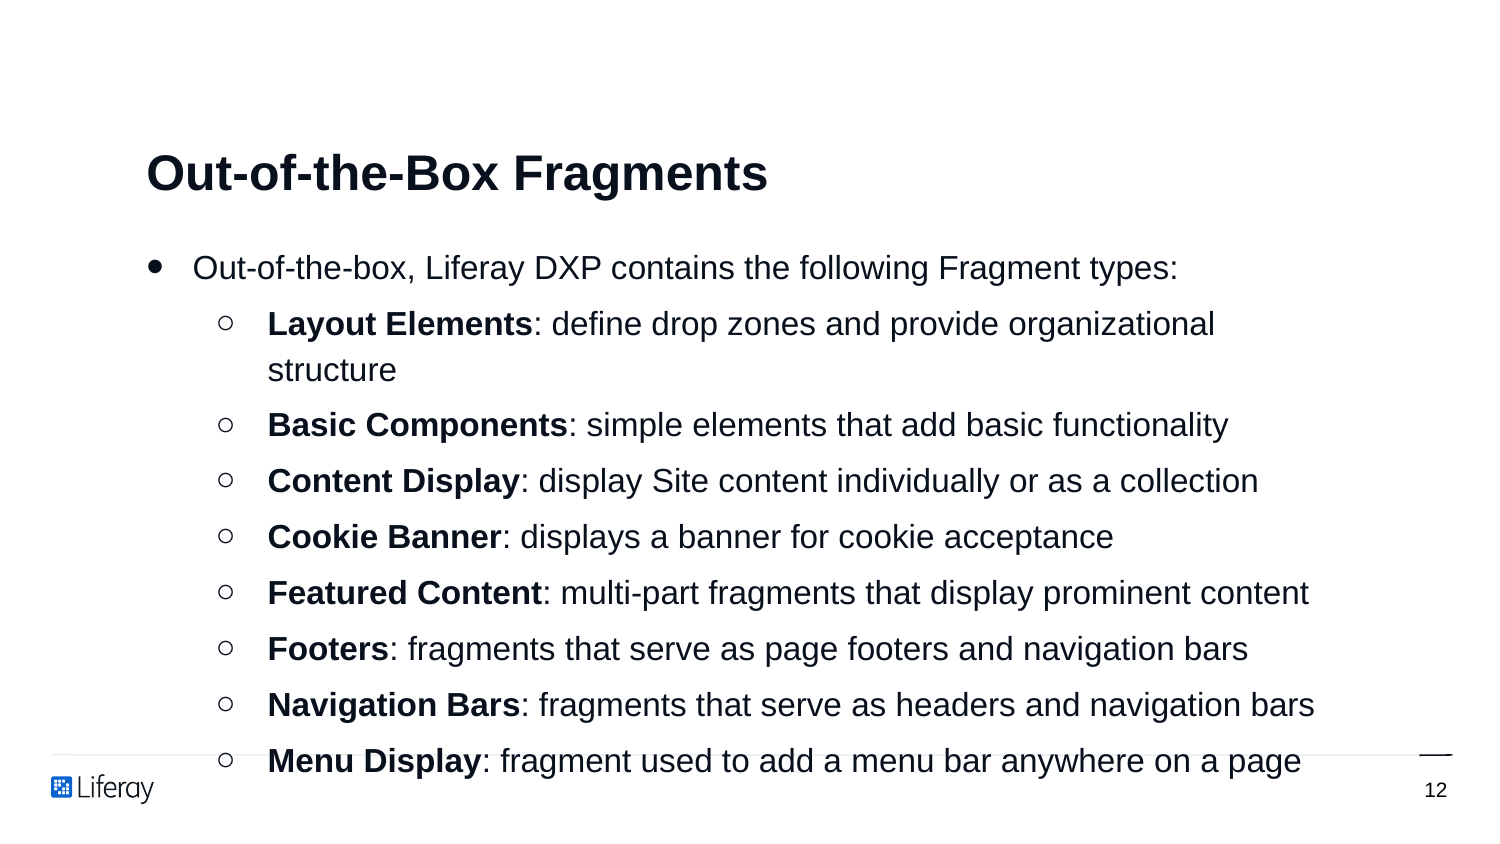

# Out-of-the-Box Fragments
Out-of-the-box, Liferay DXP contains the following Fragment types:
Layout Elements: define drop zones and provide organizational structure
Basic Components: simple elements that add basic functionality
Content Display: display Site content individually or as a collection
Cookie Banner: displays a banner for cookie acceptance
Featured Content: multi-part fragments that display prominent content
Footers: fragments that serve as page footers and navigation bars
Navigation Bars: fragments that serve as headers and navigation bars
Menu Display: fragment used to add a menu bar anywhere on a page